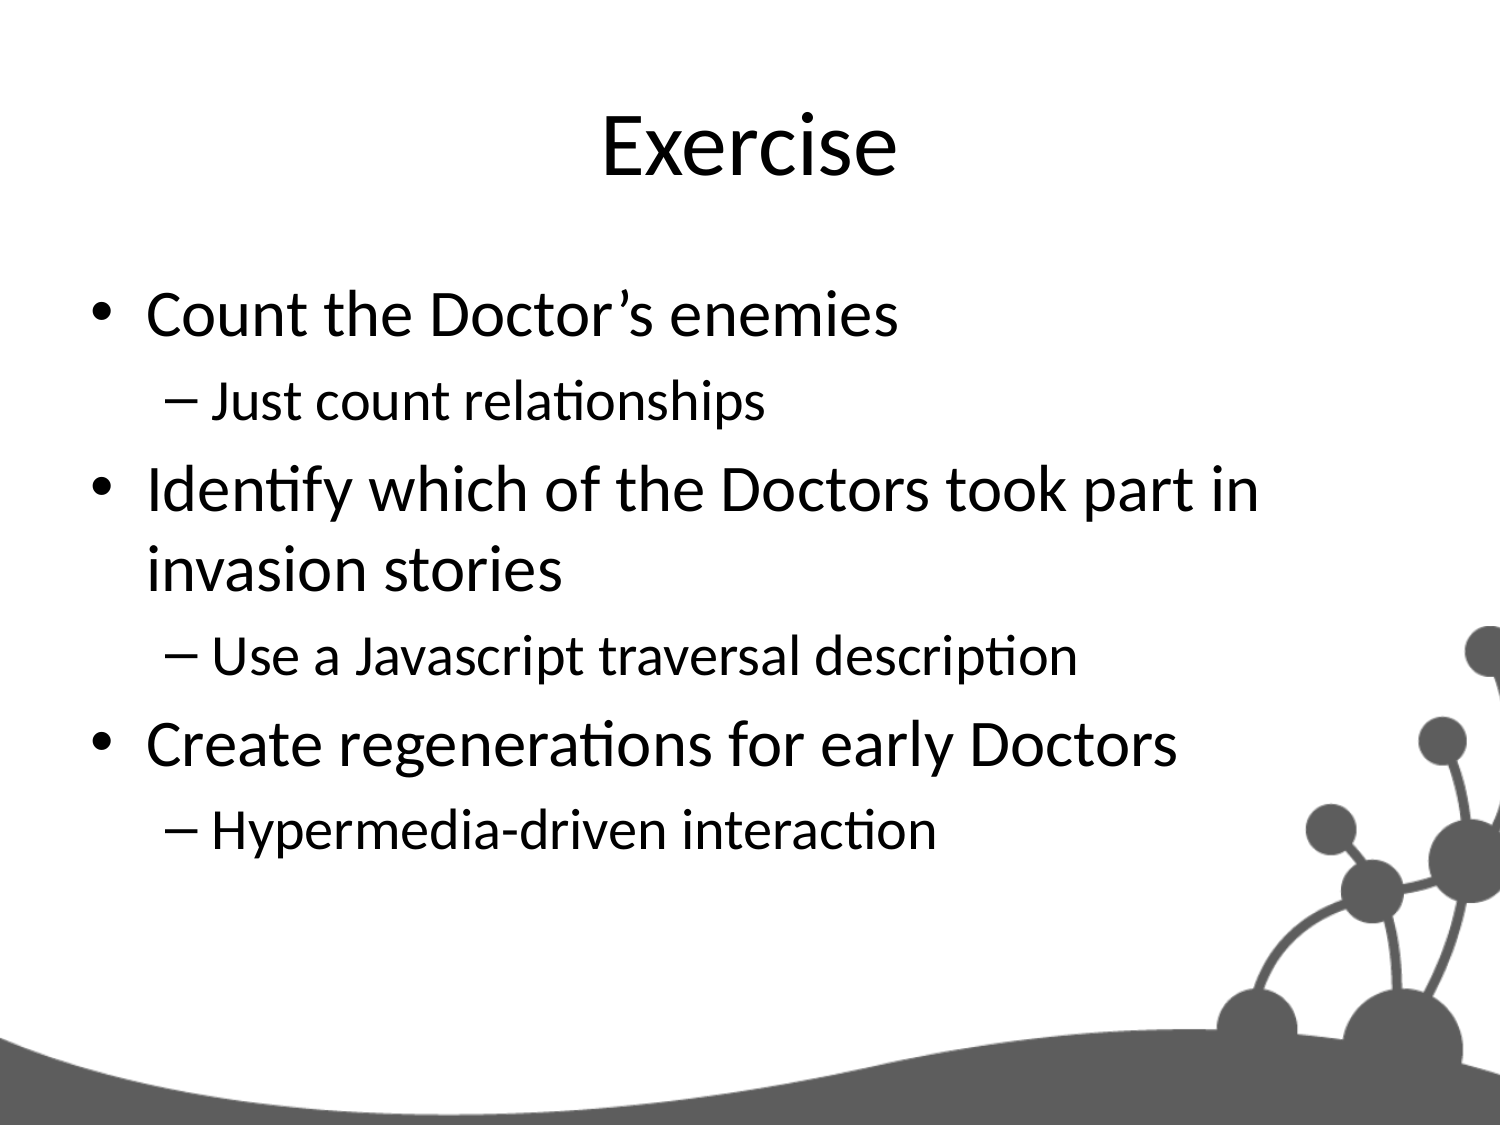

# Exercise
Count the Doctor’s enemies
Just count relationships
Identify which of the Doctors took part in invasion stories
Use a Javascript traversal description
Create regenerations for early Doctors
Hypermedia-driven interaction